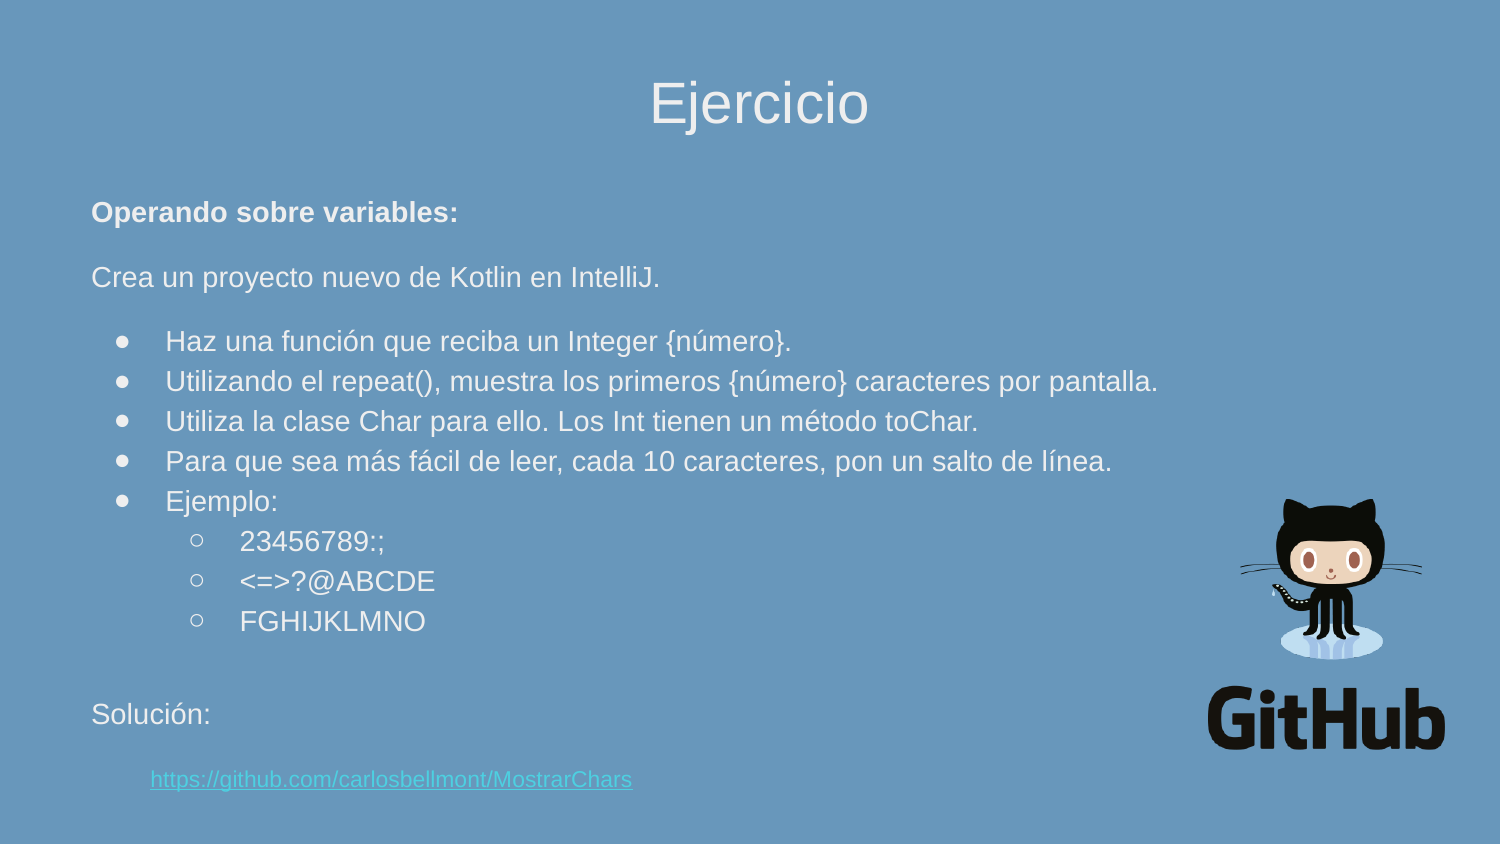

Operando sobre variables:
Crea un proyecto nuevo de Kotlin en IntelliJ.
Haz una función que reciba un Integer {número}.
Utilizando el repeat(), muestra los primeros {número} caracteres por pantalla.
Utiliza la clase Char para ello. Los Int tienen un método toChar.
Para que sea más fácil de leer, cada 10 caracteres, pon un salto de línea.
Ejemplo:
23456789:;
<=>?@ABCDE
FGHIJKLMNO
https://github.com/carlosbellmont/MostrarChars